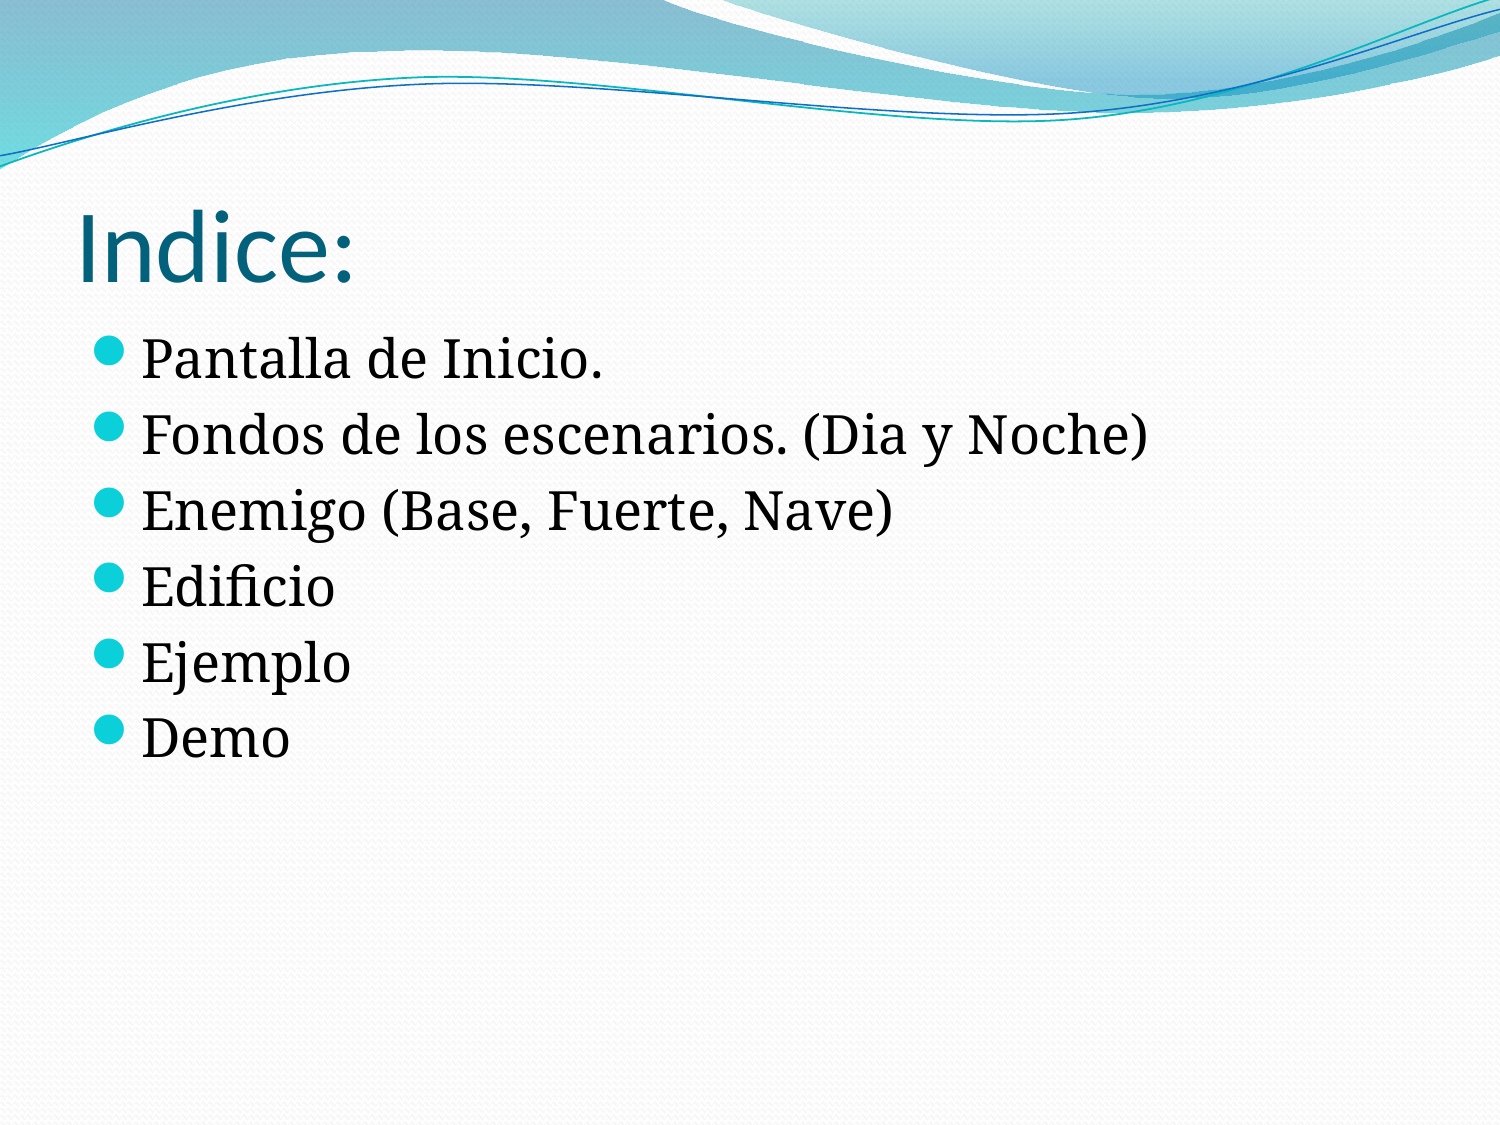

# Indice:
Pantalla de Inicio.
Fondos de los escenarios. (Dia y Noche)
Enemigo (Base, Fuerte, Nave)
Edificio
Ejemplo
Demo